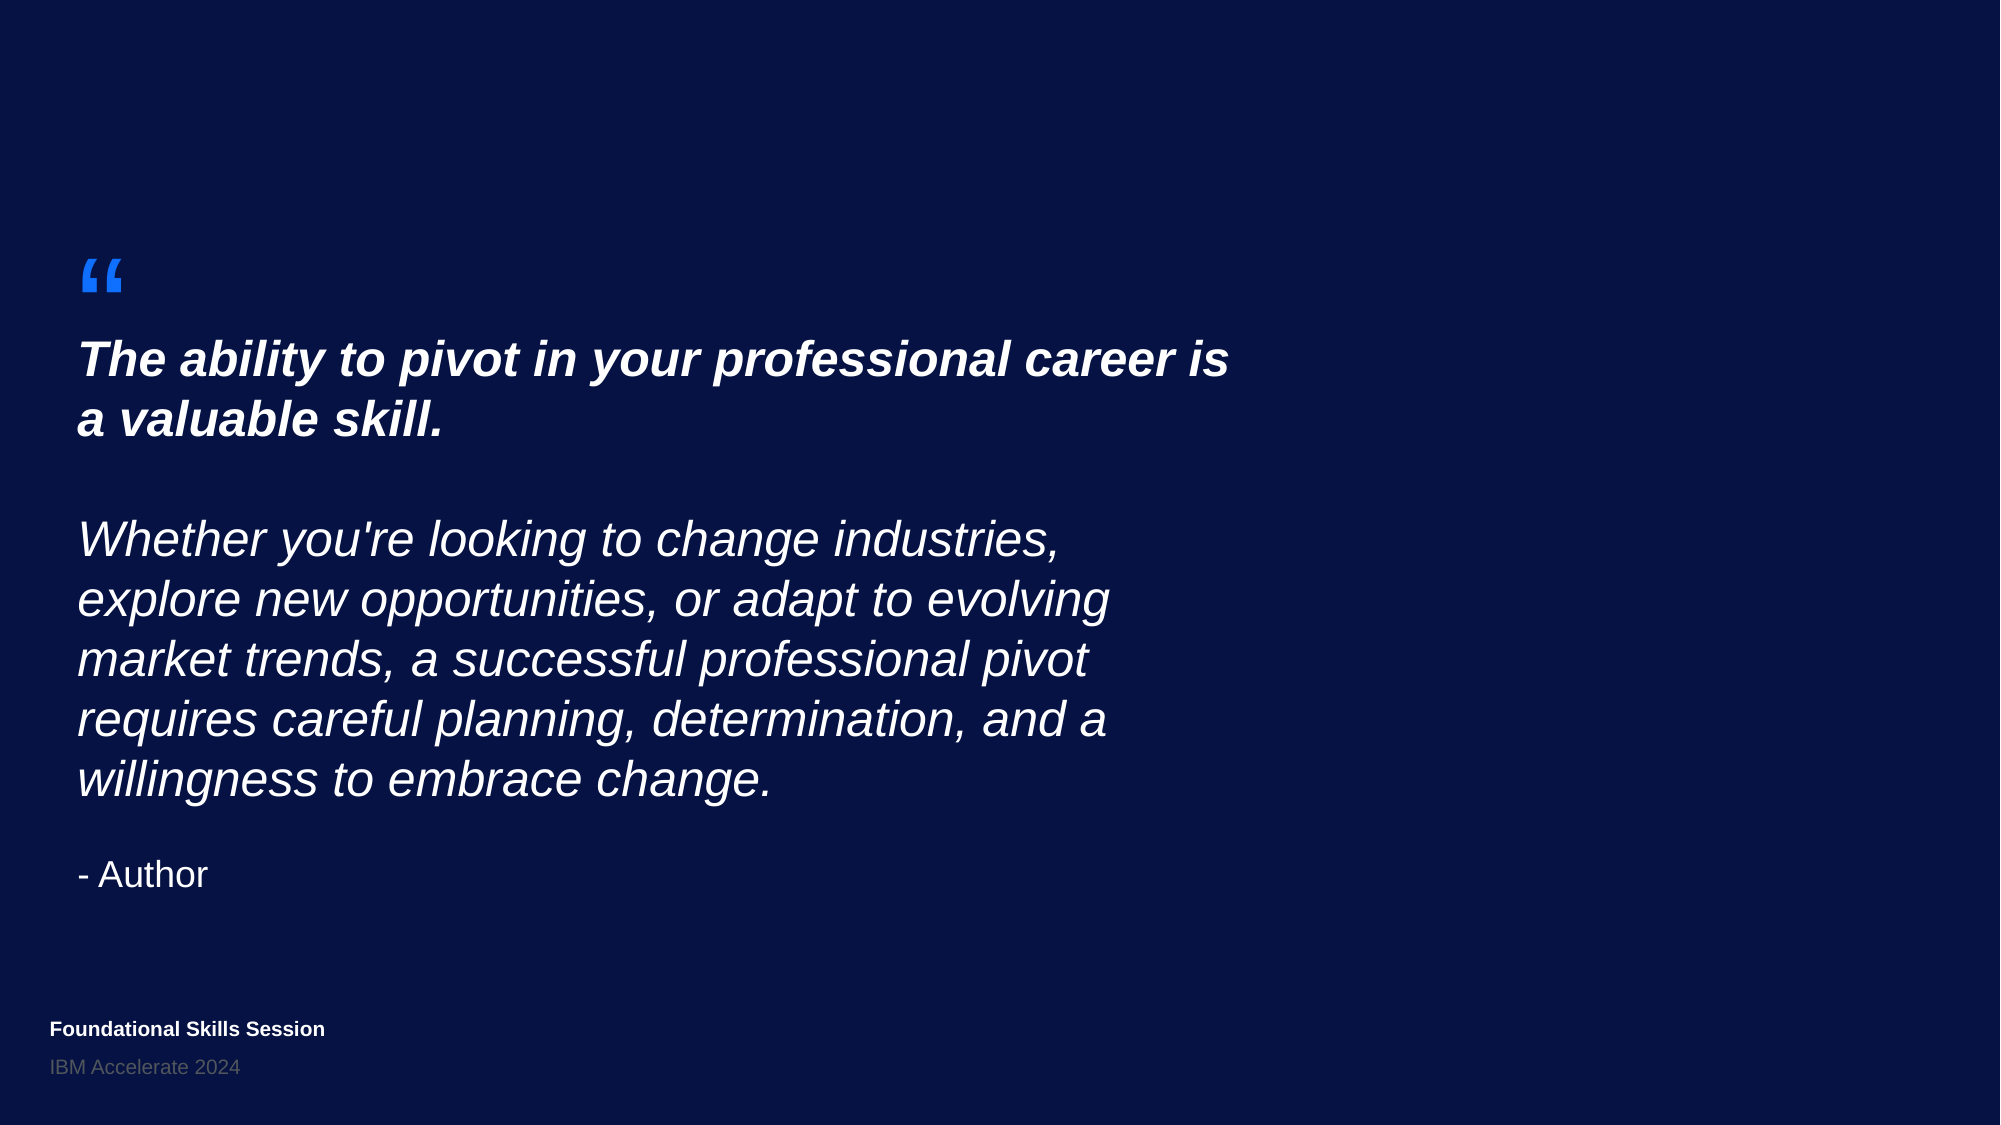

“
The ability to pivot in your professional career is a valuable skill.

Whether you're looking to change industries, explore new opportunities, or adapt to evolving market trends, a successful professional pivot requires careful planning, determination, and a willingness to embrace change.
- Author
Foundational Skills Session
IBM Accelerate 2024